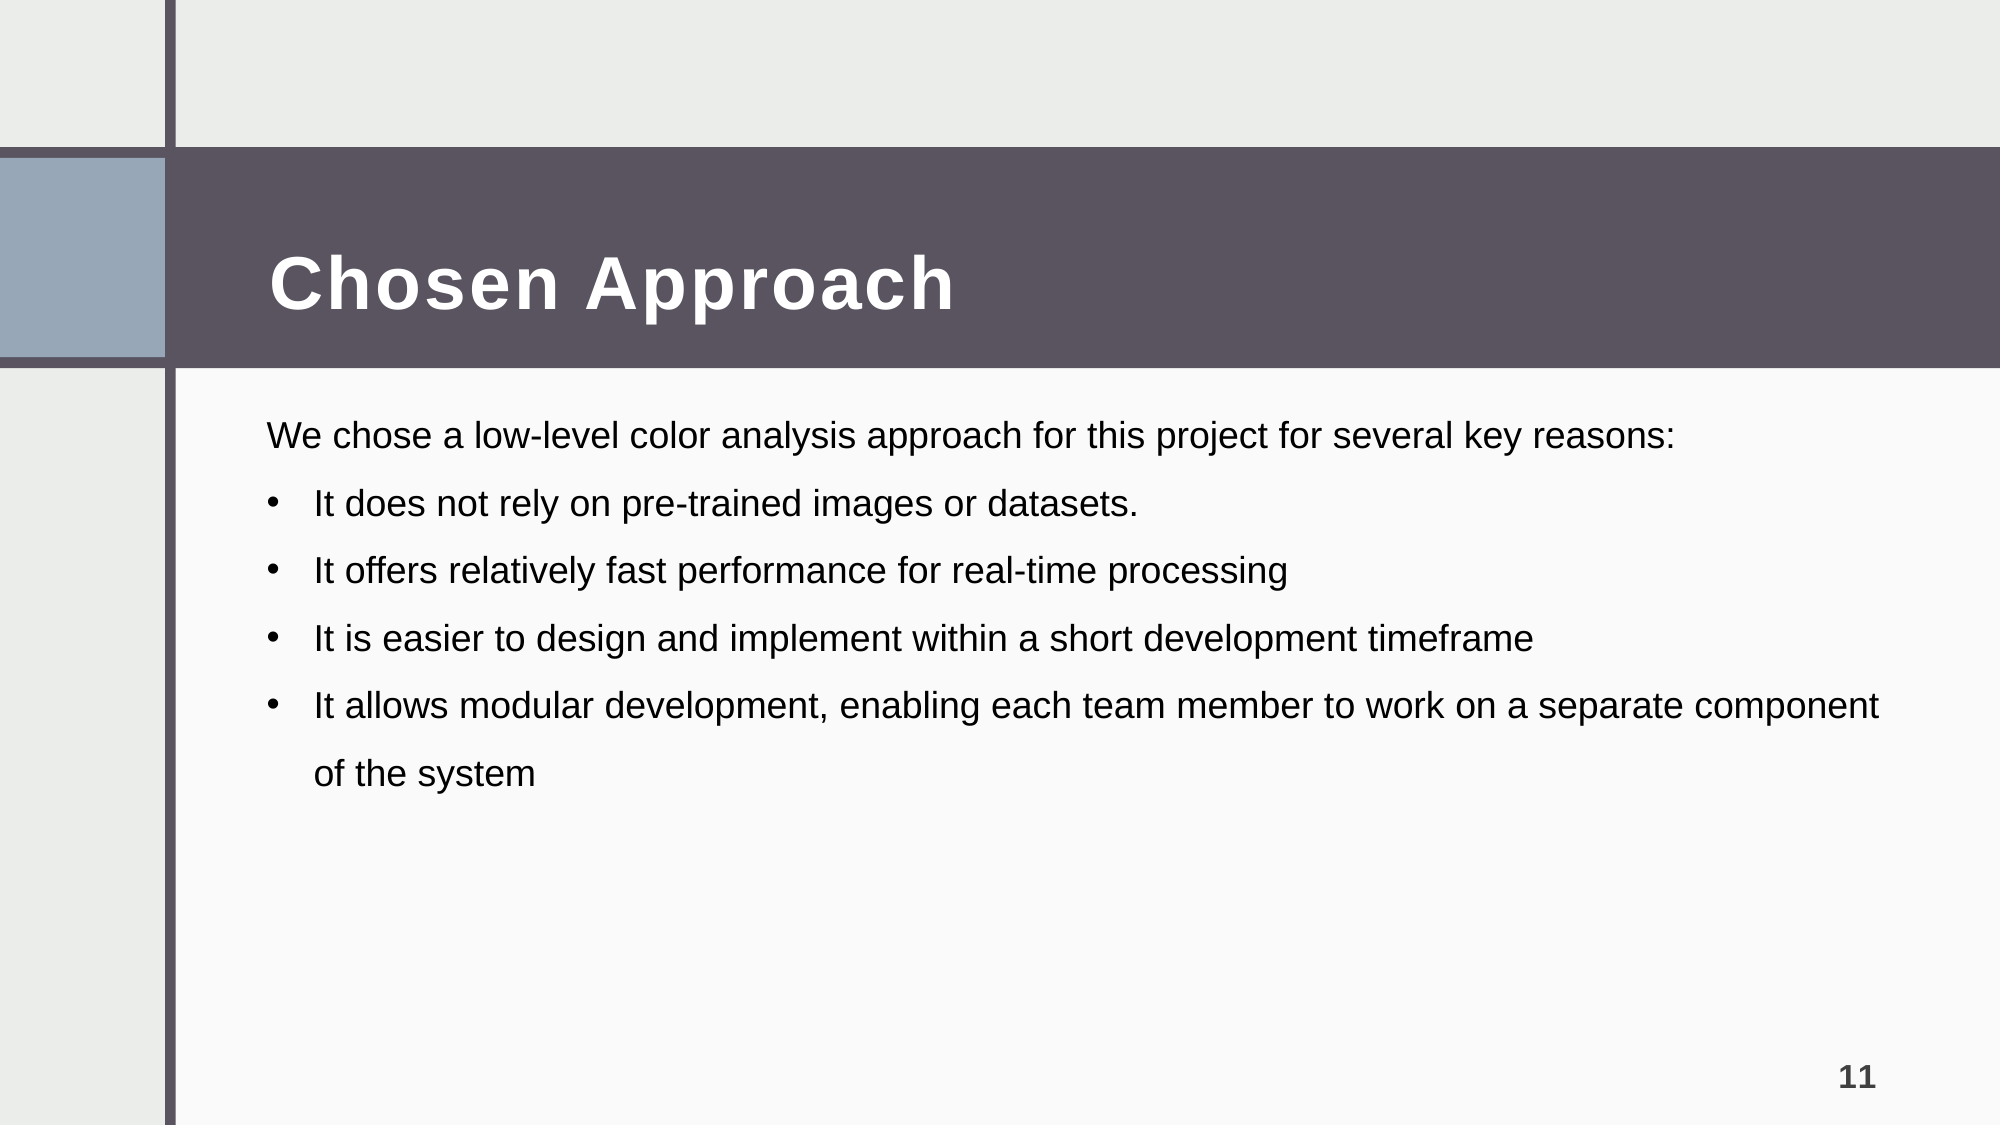

# Chosen Approach
We chose a low-level color analysis approach for this project for several key reasons:
It does not rely on pre-trained images or datasets.
It offers relatively fast performance for real-time processing
It is easier to design and implement within a short development timeframe
It allows modular development, enabling each team member to work on a separate component of the system
11